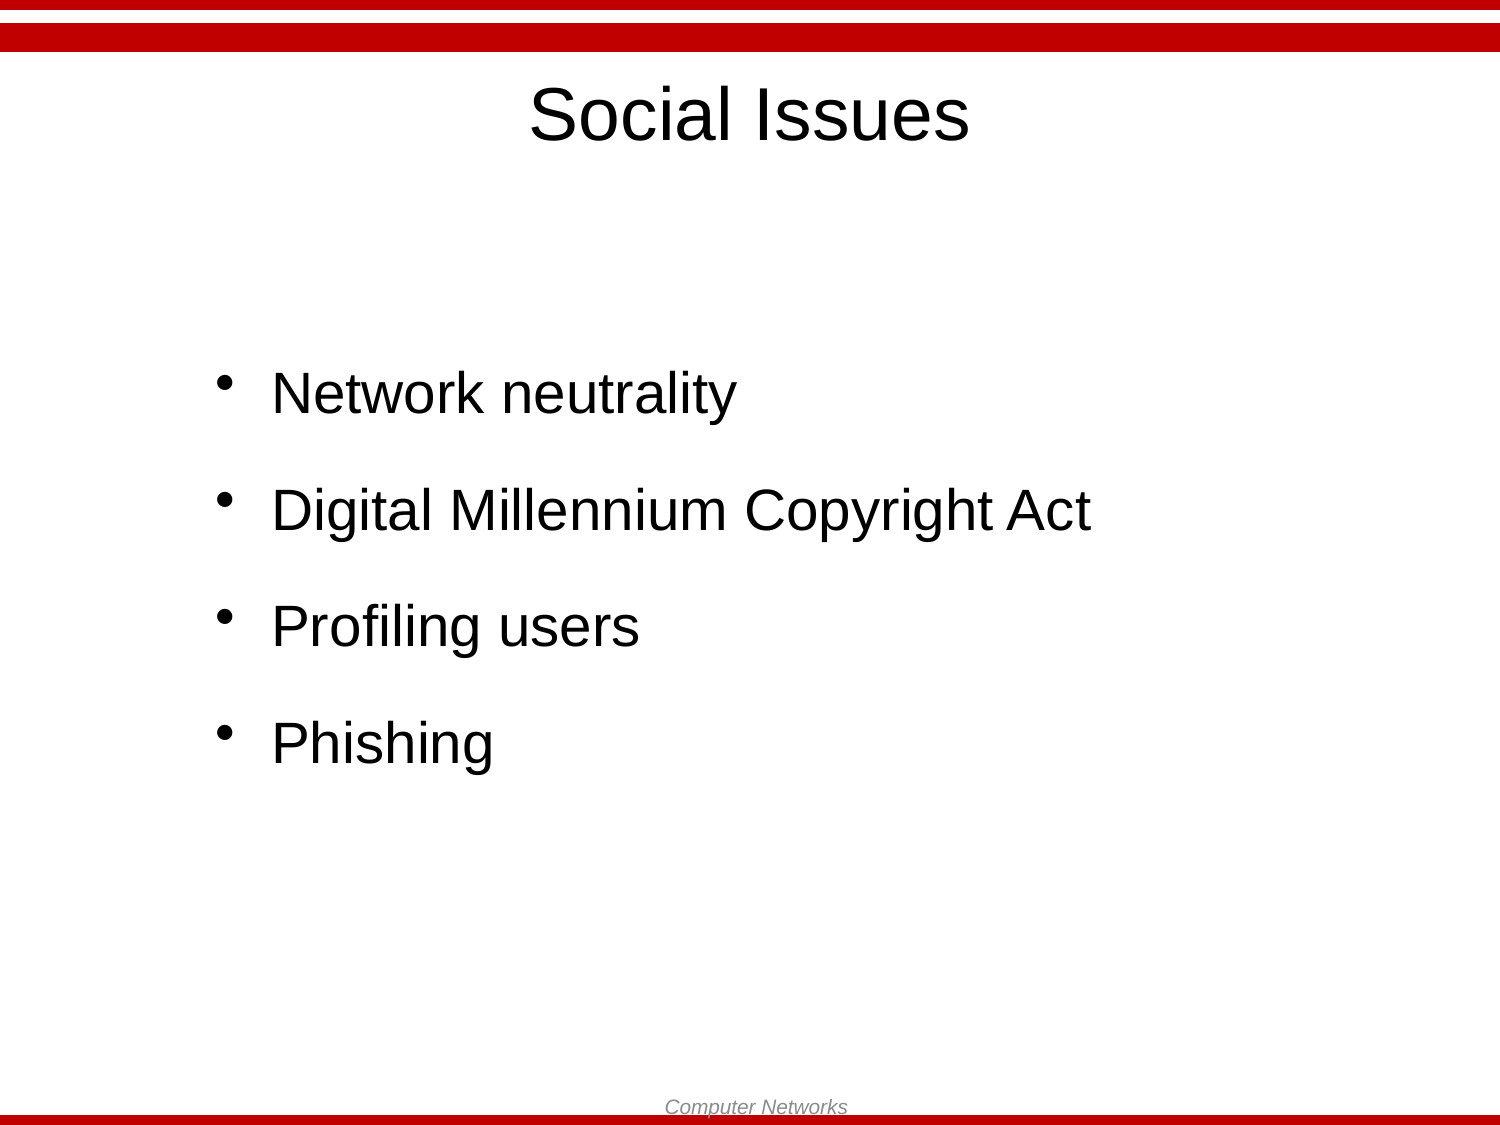

# Social Issues
Network neutrality
Digital Millennium Copyright Act
Profiling users
Phishing

Computer Networks